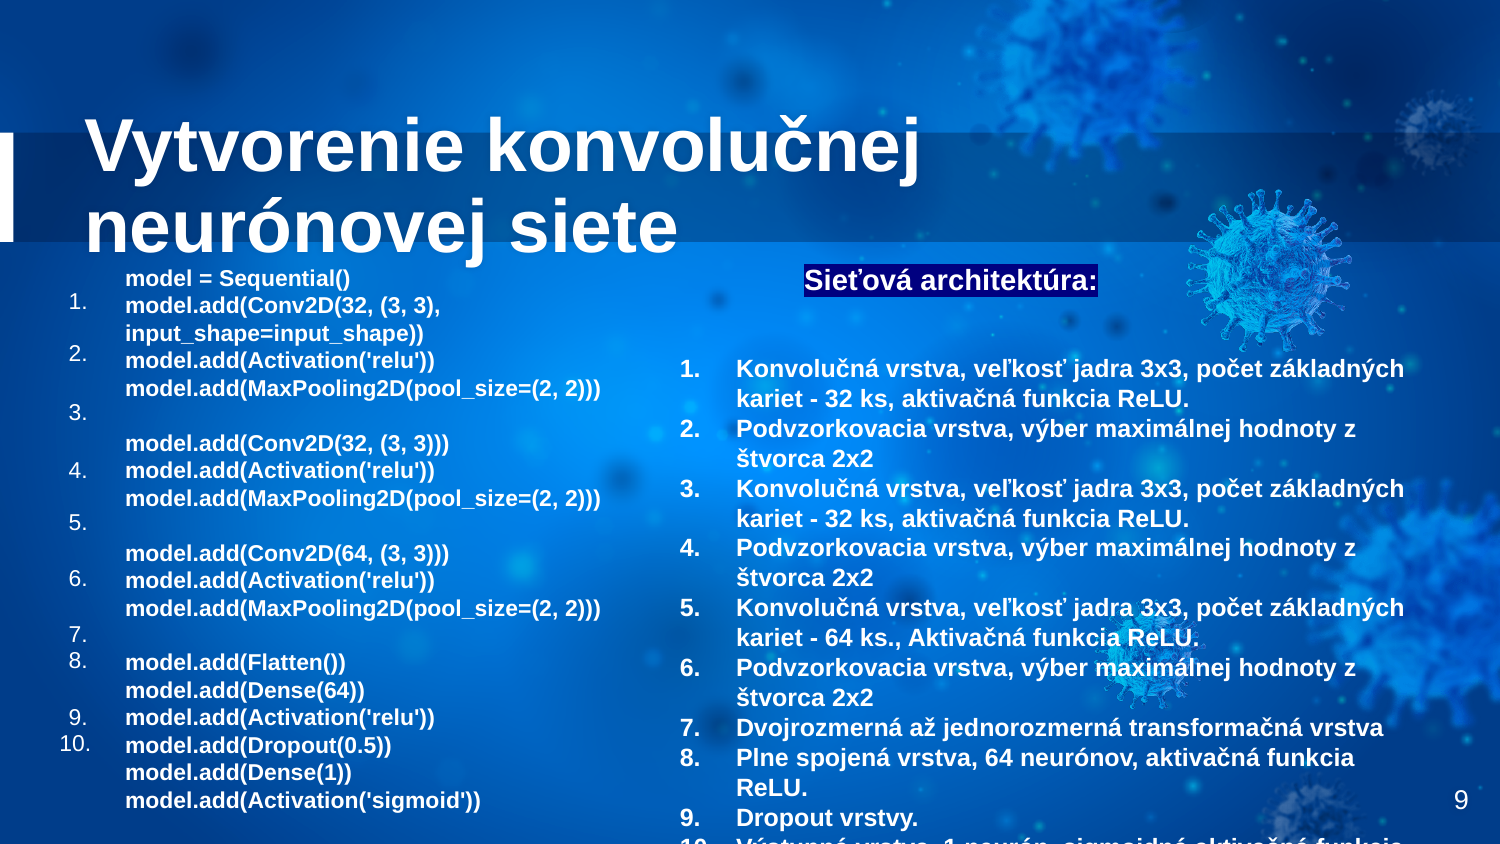

# Vytvorenie konvolučnej neurónovej siete
Sieťová architektúra:
model = Sequential()
model.add(Conv2D(32, (3, 3), input_shape=input_shape))
model.add(Activation('relu'))
model.add(MaxPooling2D(pool_size=(2, 2)))

model.add(Conv2D(32, (3, 3)))
model.add(Activation('relu'))
model.add(MaxPooling2D(pool_size=(2, 2)))

model.add(Conv2D(64, (3, 3)))
model.add(Activation('relu'))
model.add(MaxPooling2D(pool_size=(2, 2)))

model.add(Flatten())
model.add(Dense(64))
model.add(Activation('relu'))
model.add(Dropout(0.5))
model.add(Dense(1))
model.add(Activation('sigmoid'))
1.
2.
Konvolučná vrstva, veľkosť jadra 3x3, počet základných kariet - 32 ks, aktivačná funkcia ReLU.
Podvzorkovacia vrstva, výber maximálnej hodnoty z štvorca 2x2
Konvolučná vrstva, veľkosť jadra 3x3, počet základných kariet - 32 ks, aktivačná funkcia ReLU.
Podvzorkovacia vrstva, výber maximálnej hodnoty z štvorca 2x2
Konvolučná vrstva, veľkosť jadra 3x3, počet základných kariet - 64 ks., Aktivačná funkcia ReLU.
Podvzorkovacia vrstva, výber maximálnej hodnoty z štvorca 2x2
Dvojrozmerná až jednorozmerná transformačná vrstva
Plne spojená vrstva, 64 neurónov, aktivačná funkcia ReLU.
Dropout vrstvy.
Výstupná vrstva, 1 neurón, sigmoidná aktivačná funkcia
3.
4.
5.
6.
7.
8.
9.
10.
9